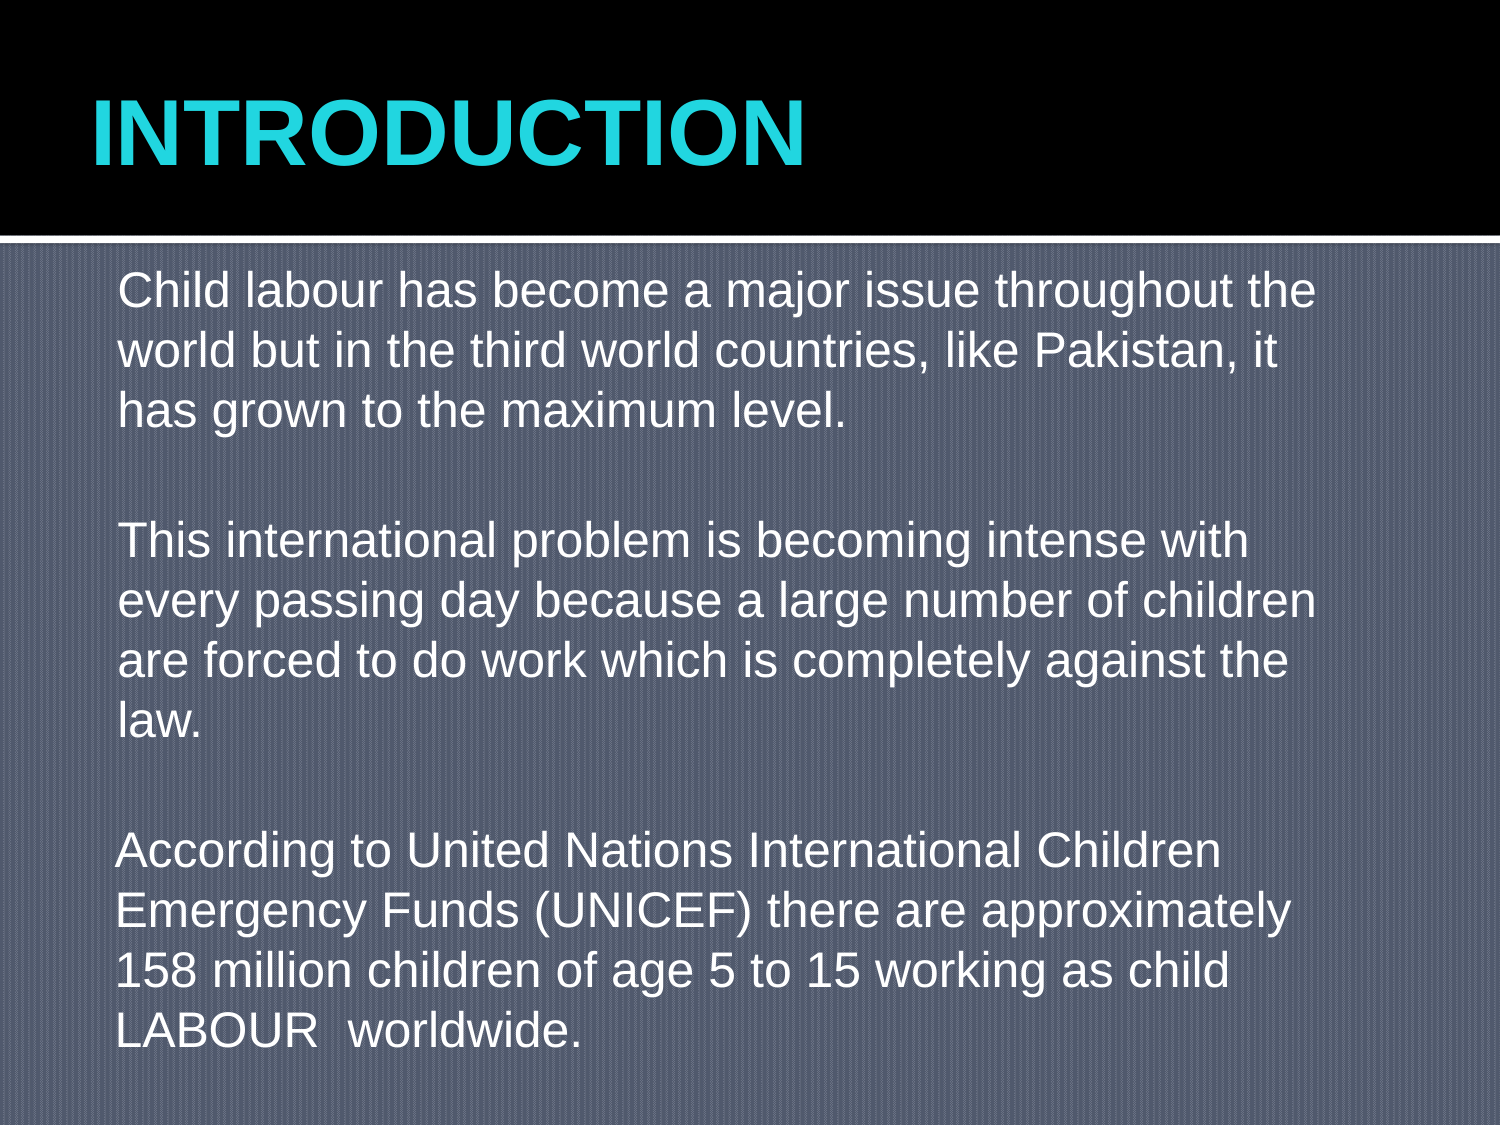

# Introduction
Child labour has become a major issue throughout the world but in the third world countries, like Pakistan, it has grown to the maximum level.
This international problem is becoming intense with every passing day because a large number of children are forced to do work which is completely against the law.
According to United Nations International Children Emergency Funds (UNICEF) there are approximately 158 million children of age 5 to 15 working as child LABOUR  worldwide.